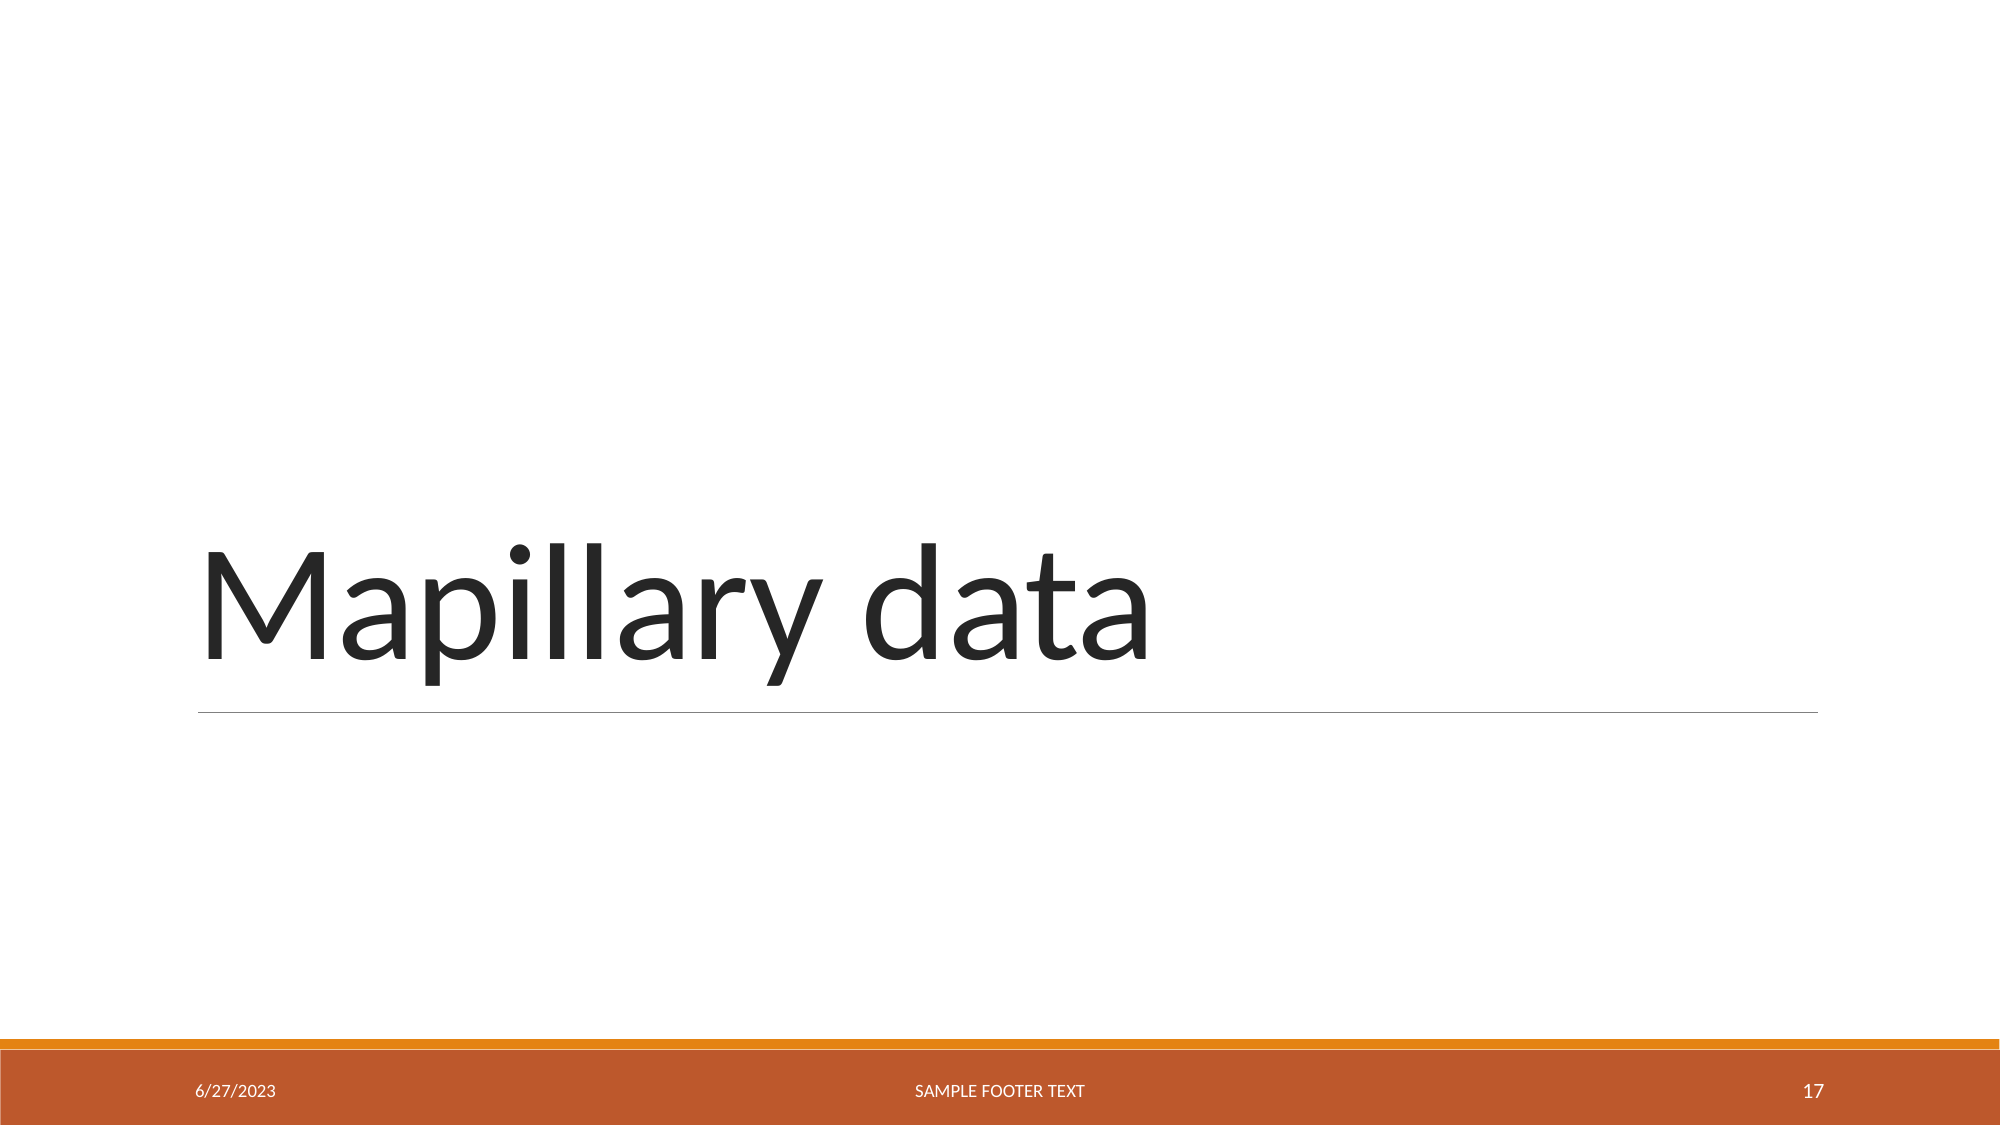

# Mapillary data
6/27/2023
Sample Footer Text
17